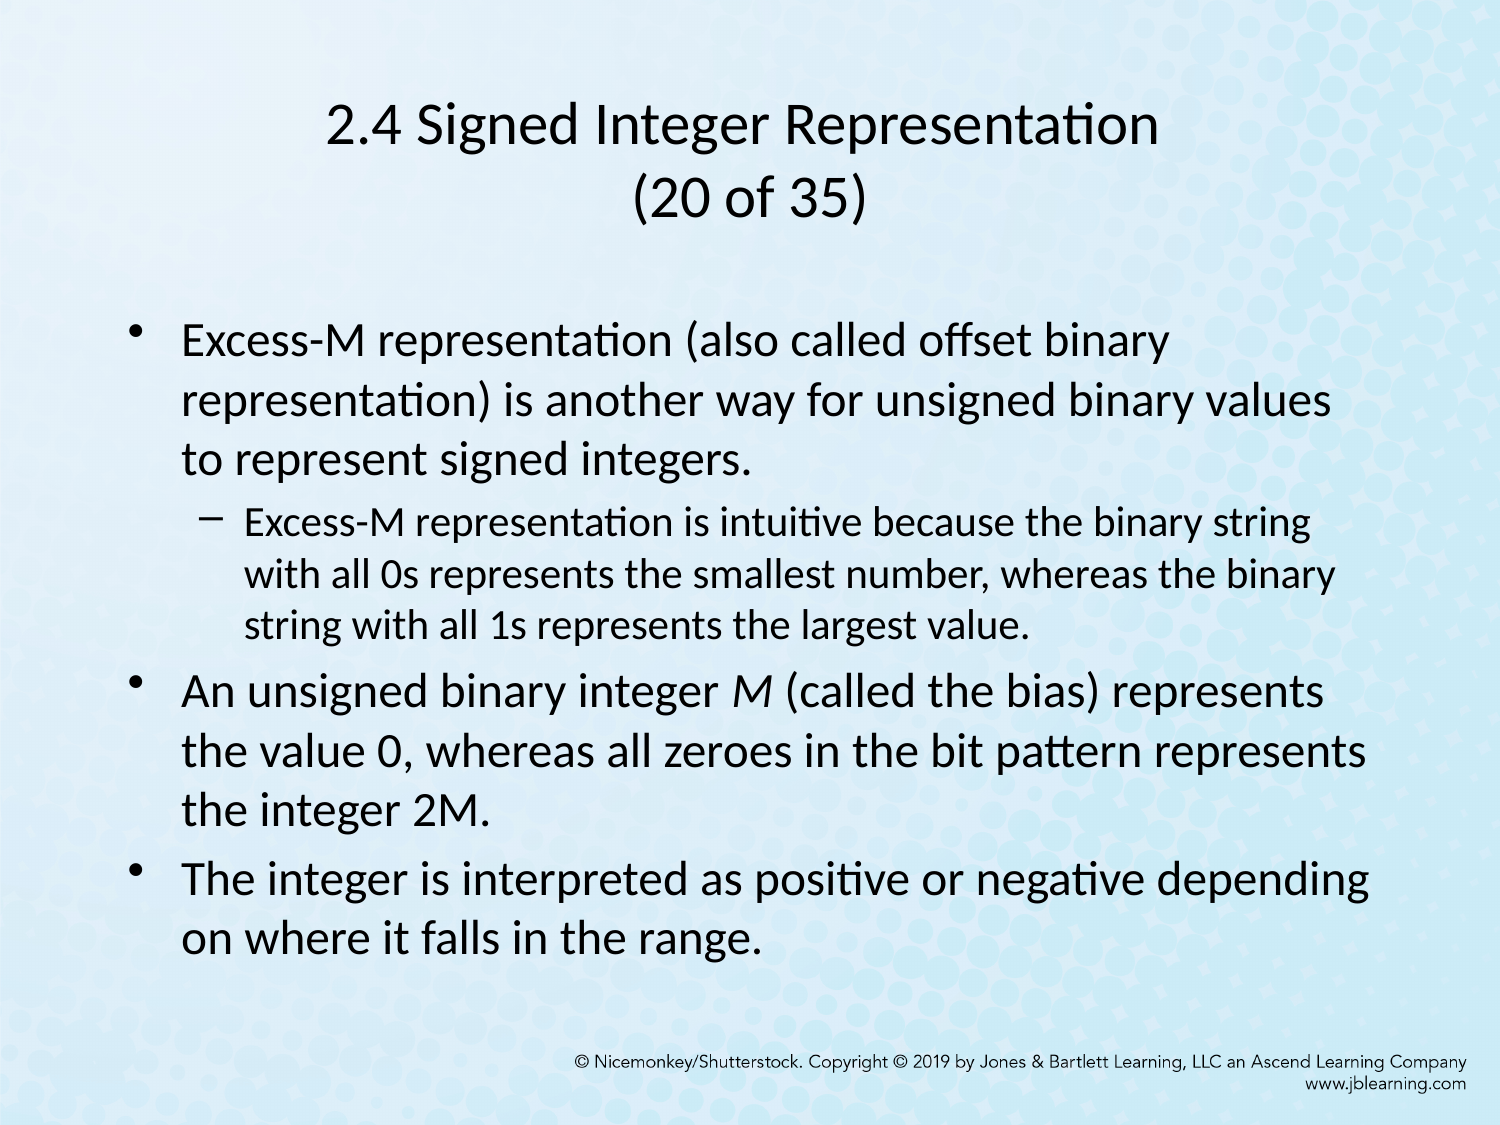

# 2.4 Signed Integer Representation (20 of 35)
Excess-M representation (also called offset binary representation) is another way for unsigned binary values to represent signed integers.
Excess-M representation is intuitive because the binary string with all 0s represents the smallest number, whereas the binary string with all 1s represents the largest value.
An unsigned binary integer M (called the bias) represents the value 0, whereas all zeroes in the bit pattern represents the integer 2M.
The integer is interpreted as positive or negative depending on where it falls in the range.